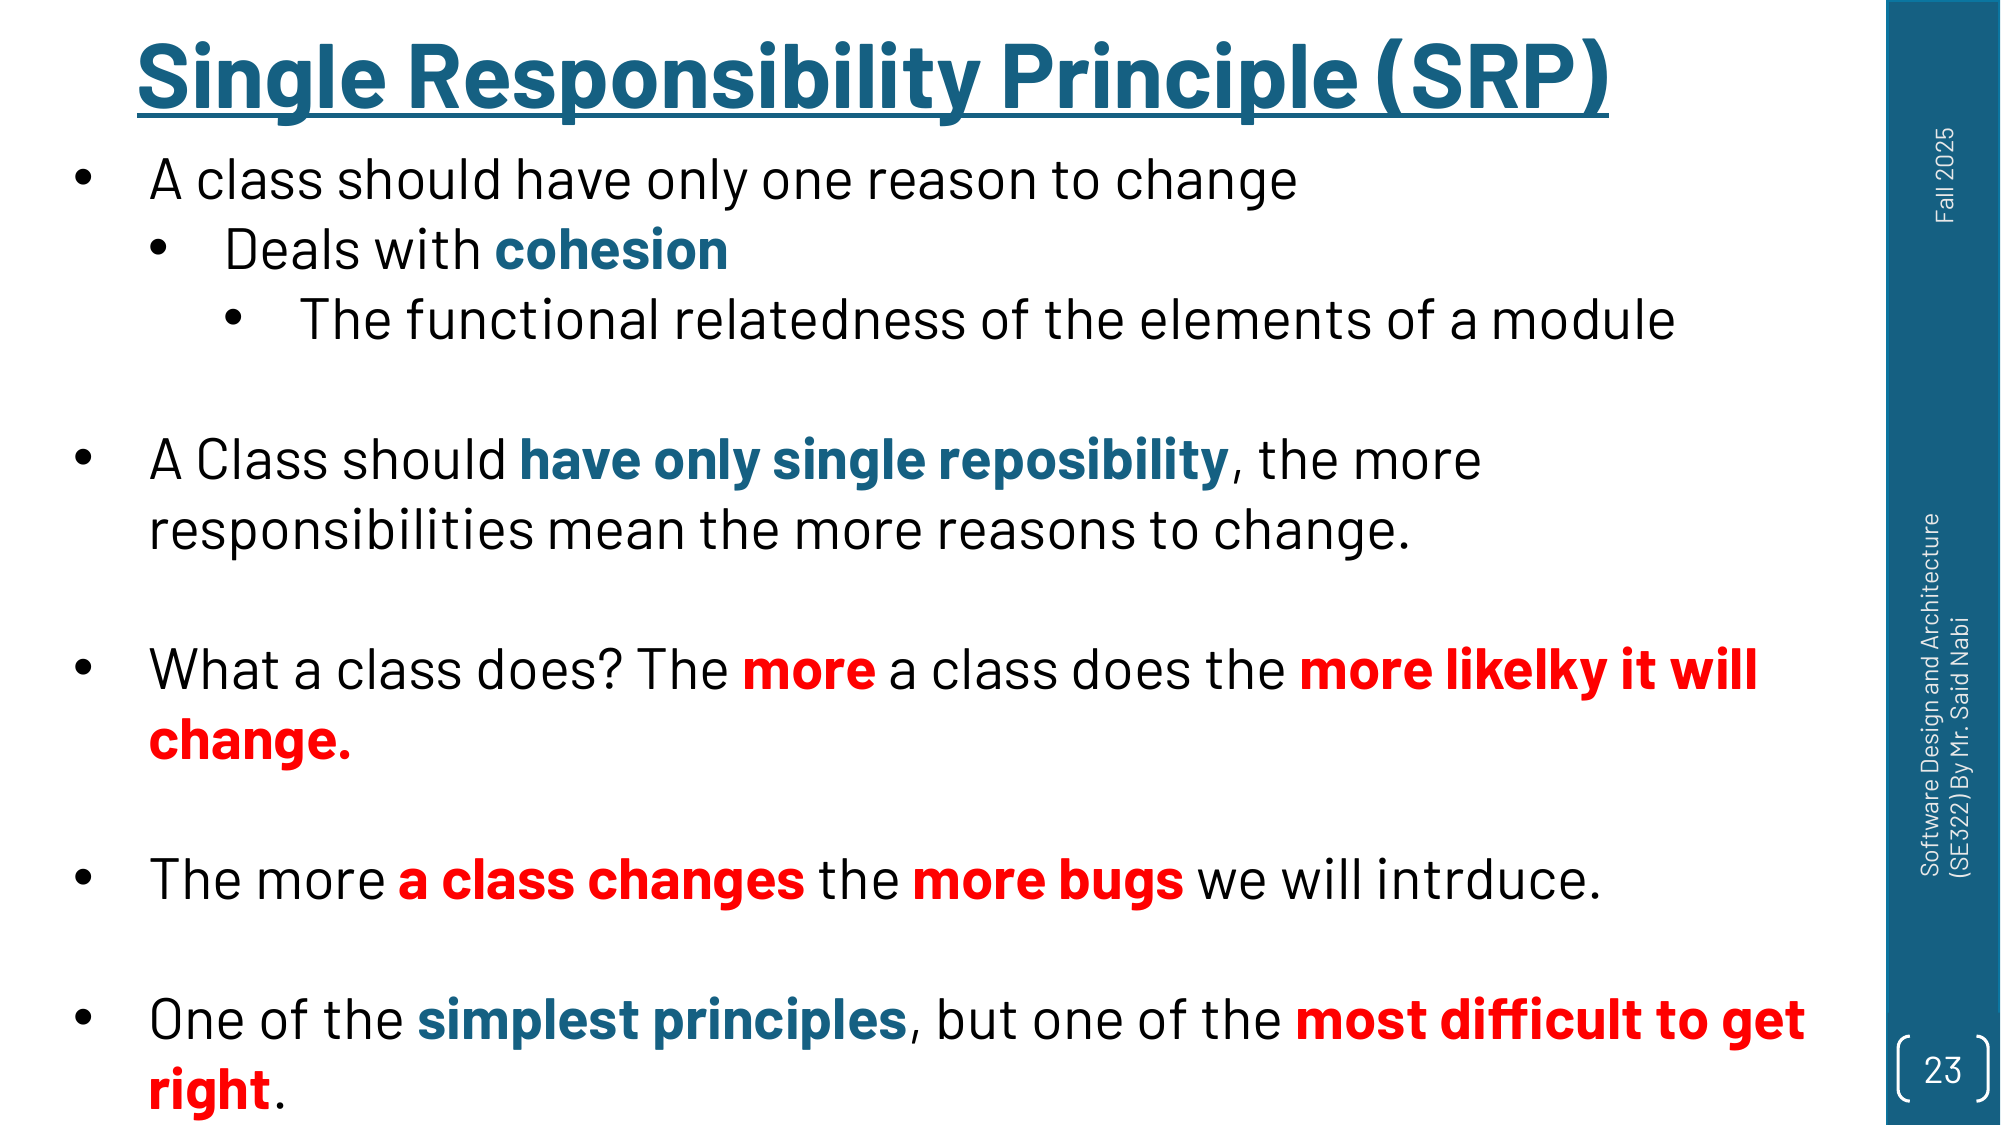

Single Responsibility Principle (SRP)
A class should have only one reason to change
Deals with cohesion
The functional relatedness of the elements of a module

A Class should have only single reposibility, the more responsibilities mean the more reasons to change.

What a class does? The more a class does the more likelky it will change.

The more a class changes the more bugs we will intrduce.

One of the simplest principles, but one of the most difficult to get right.